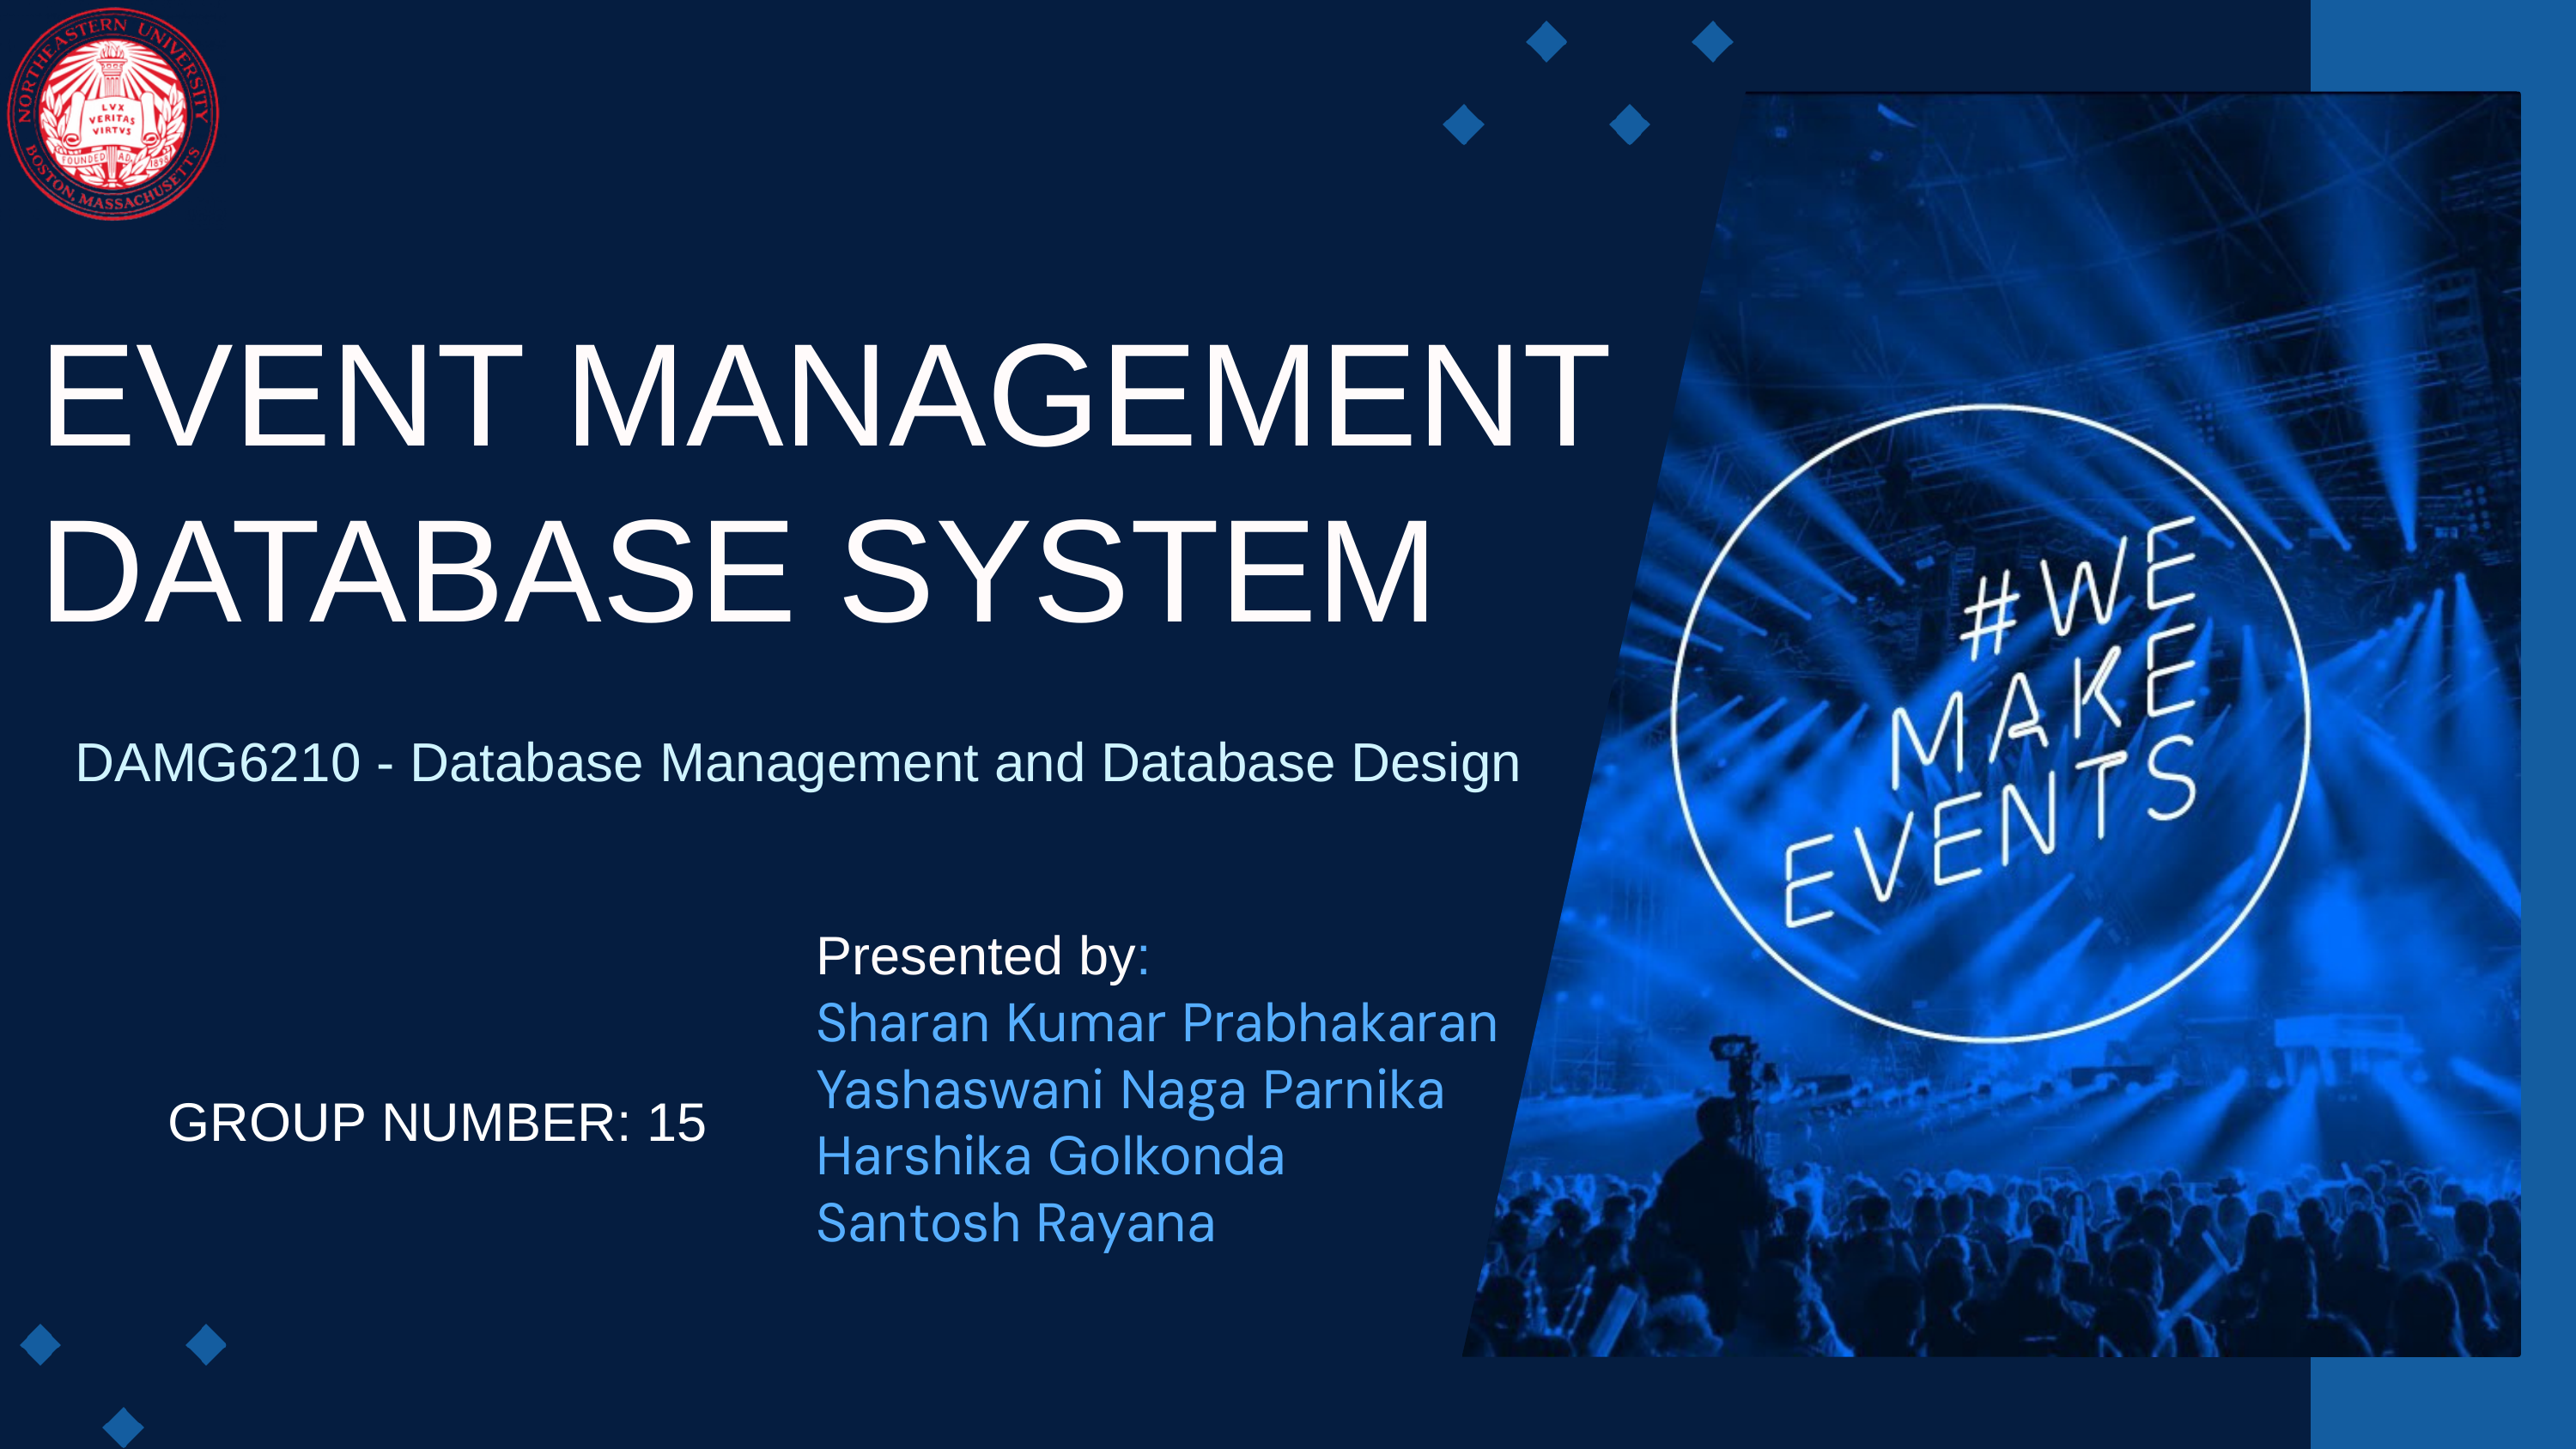

EVENT MANAGEMENT
DATABASE SYSTEM

DAMG6210 - Database Management and Database Design

Presented by:
Sharan Kumar Prabhakaran
Yashaswani Naga Parnika
Harshika Golkonda
Santosh Rayana

GROUP NUMBER: 15